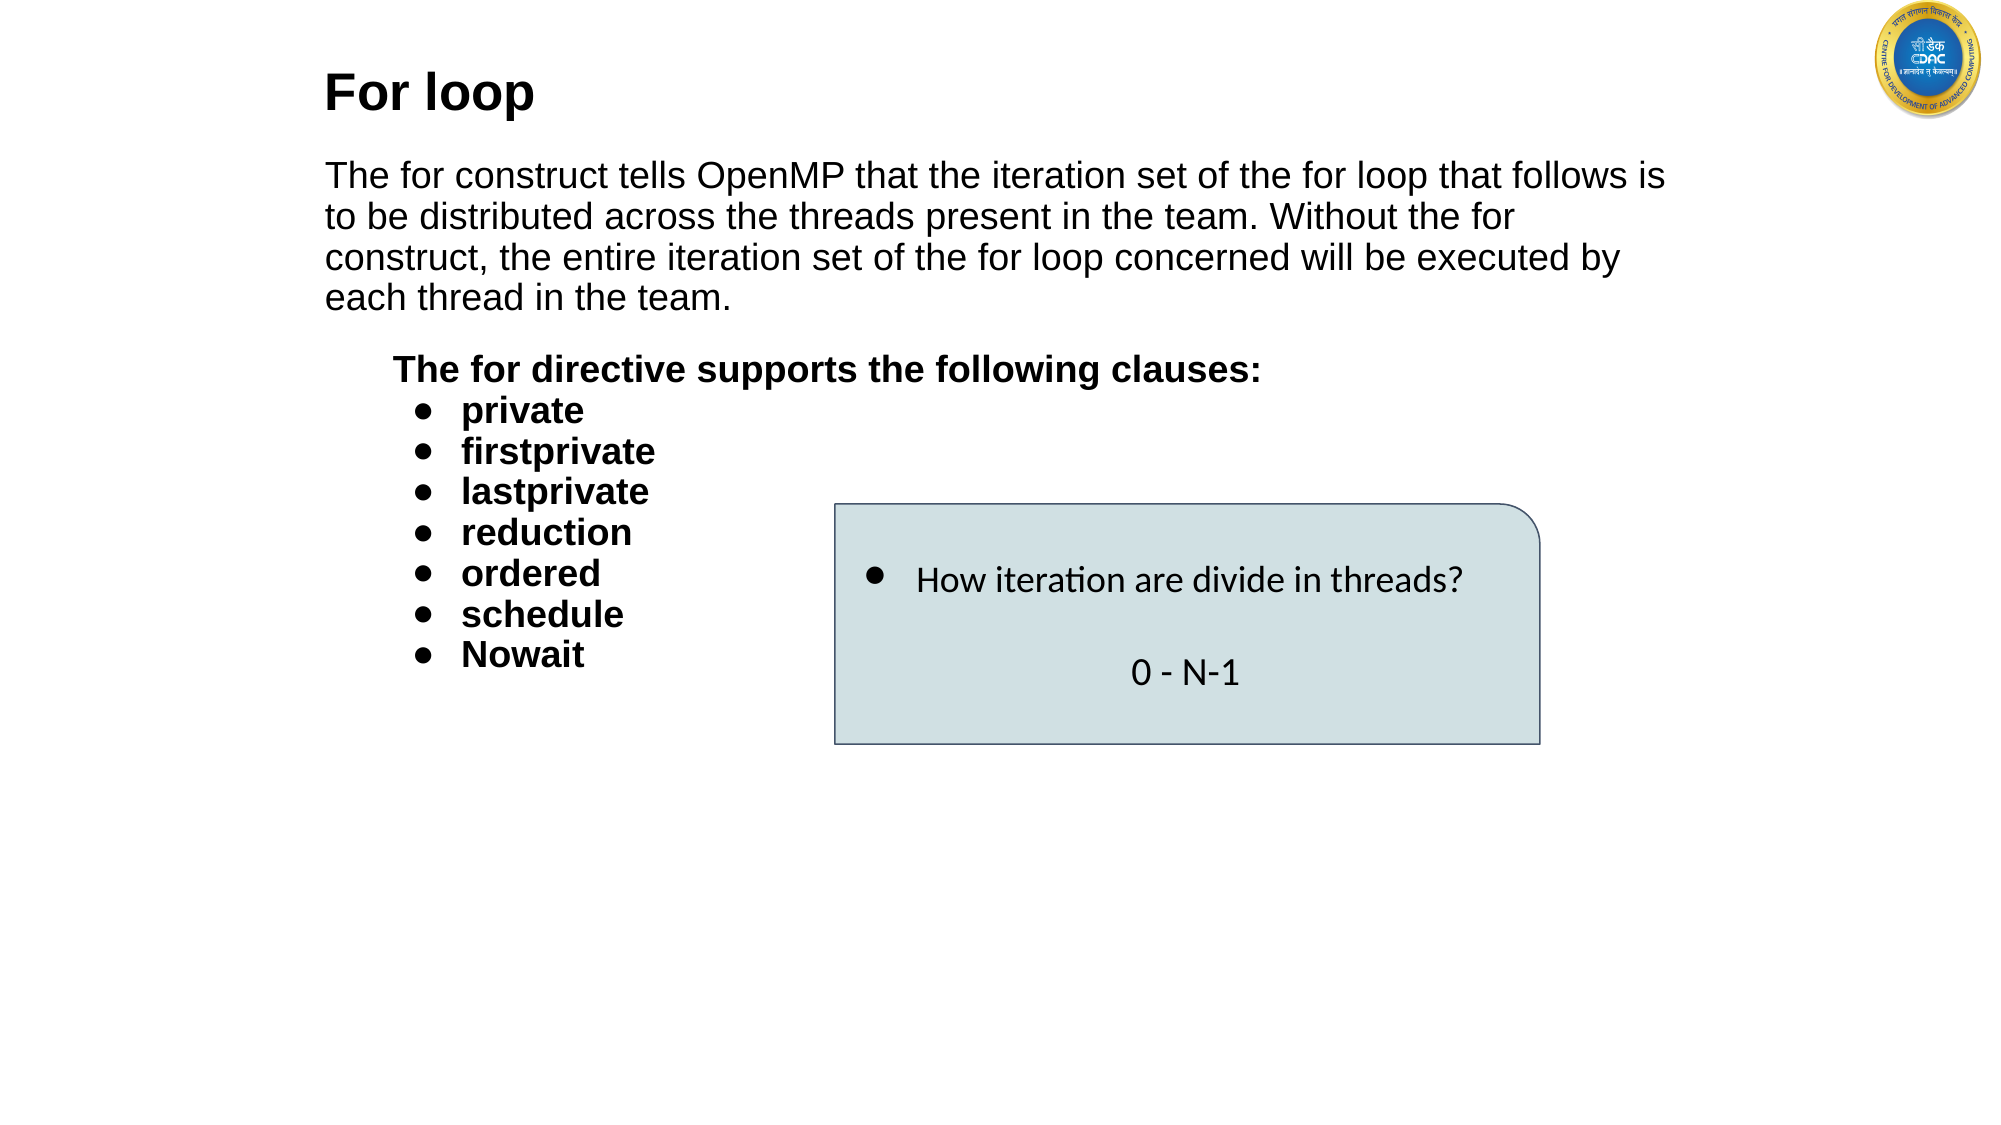

# For loop
The for construct tells OpenMP that the iteration set of the for loop that follows is to be distributed across the threads present in the team. Without the for construct, the entire iteration set of the for loop concerned will be executed by each thread in the team.

The for directive supports the following clauses:
private
firstprivate
lastprivate
reduction
ordered
schedule
Nowait

How iteration are divide in threads?

 0 - N-1